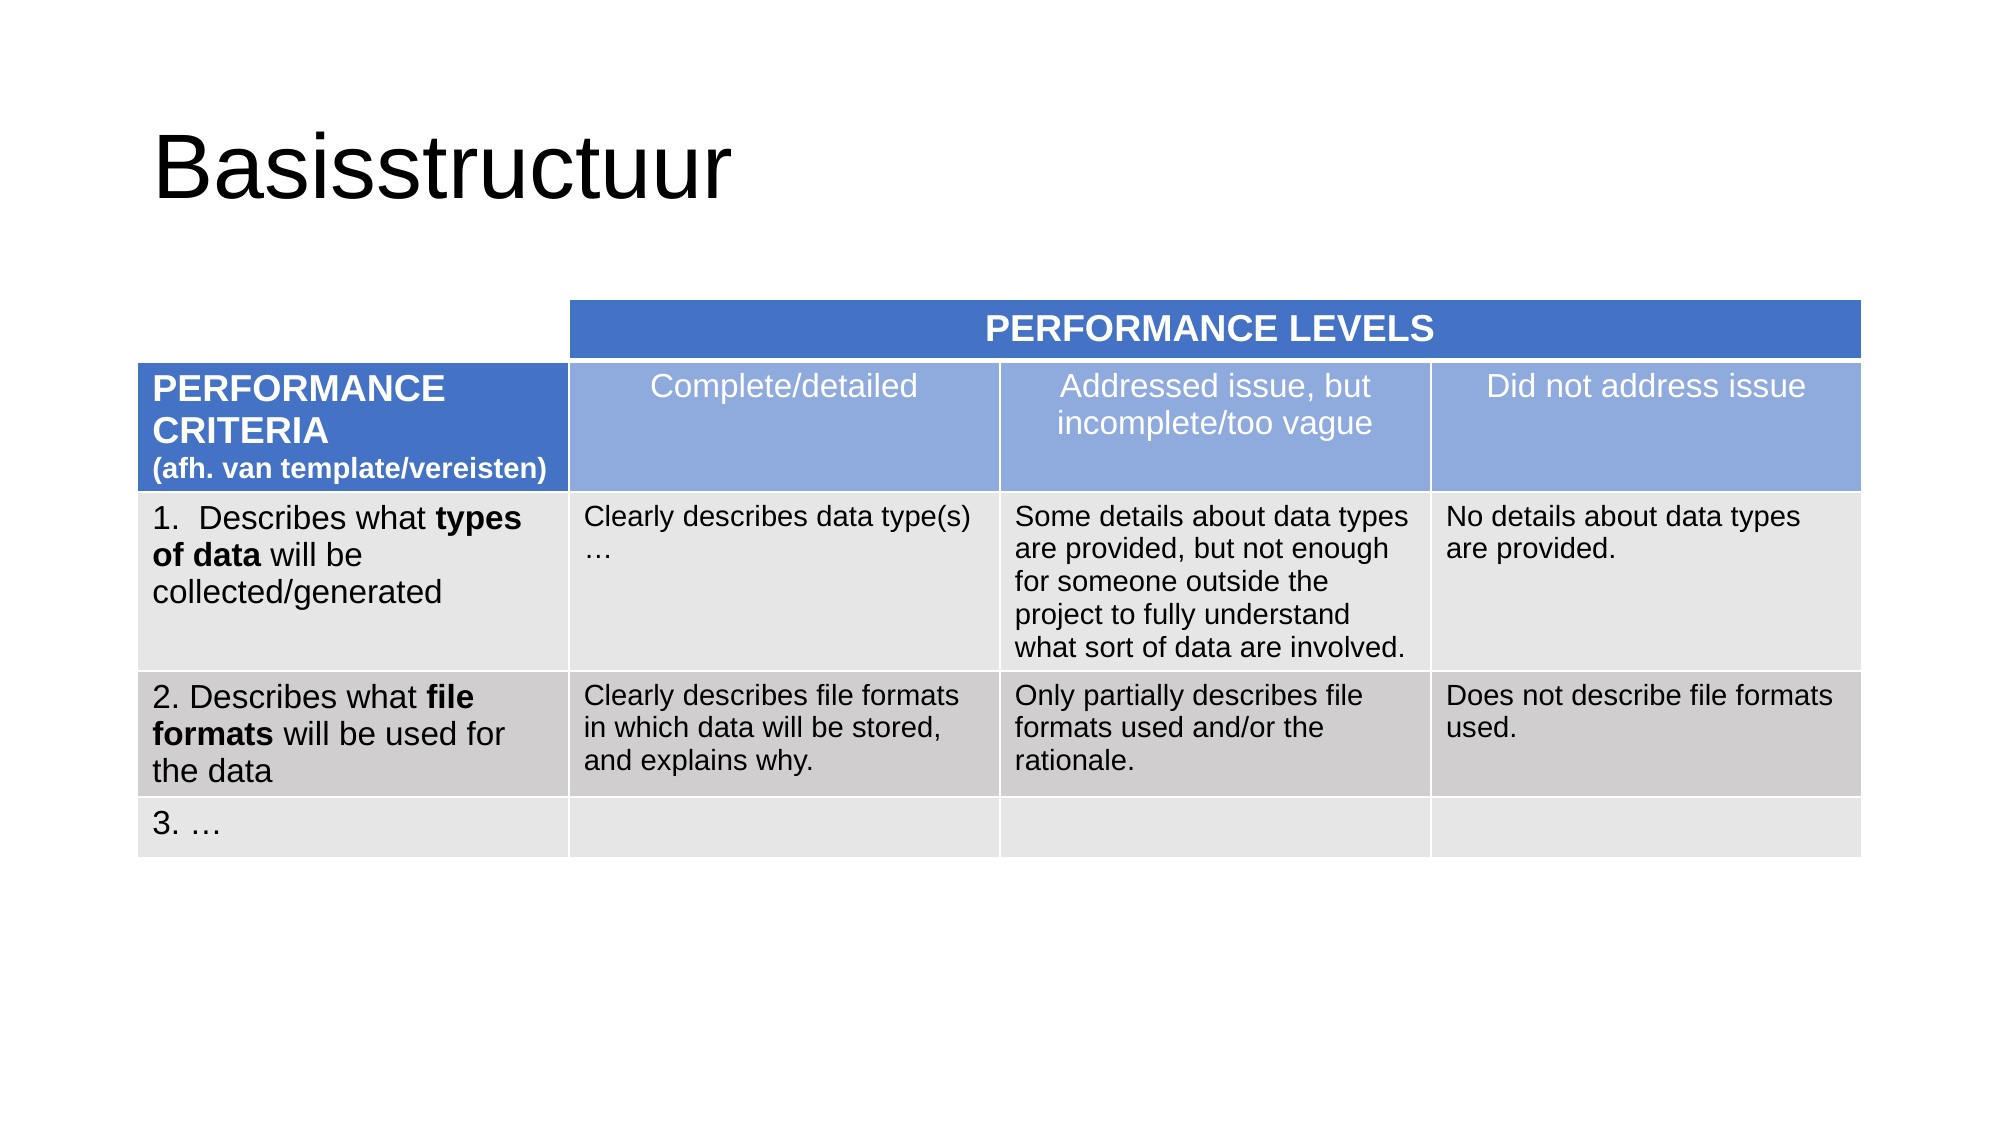

# Basisstructuur
|  | PERFORMANCE LEVELS |  |  |
| --- | --- | --- | --- |
| PERFORMANCE CRITERIA (afh. van template/vereisten) | Complete/detailed | Addressed issue, but incomplete/too vague | Did not address issue |
| 1. Describes what types of data will be collected/generated | Clearly describes data type(s) … | Some details about data types are provided, but not enough for someone outside the project to fully understand what sort of data are involved. | No details about data types are provided. |
| 2. Describes what file formats will be used for the data | Clearly describes file formats in which data will be stored, and explains why. | Only partially describes file formats used and/or the rationale. | Does not describe file formats used. |
| 3. … |  |  |  |